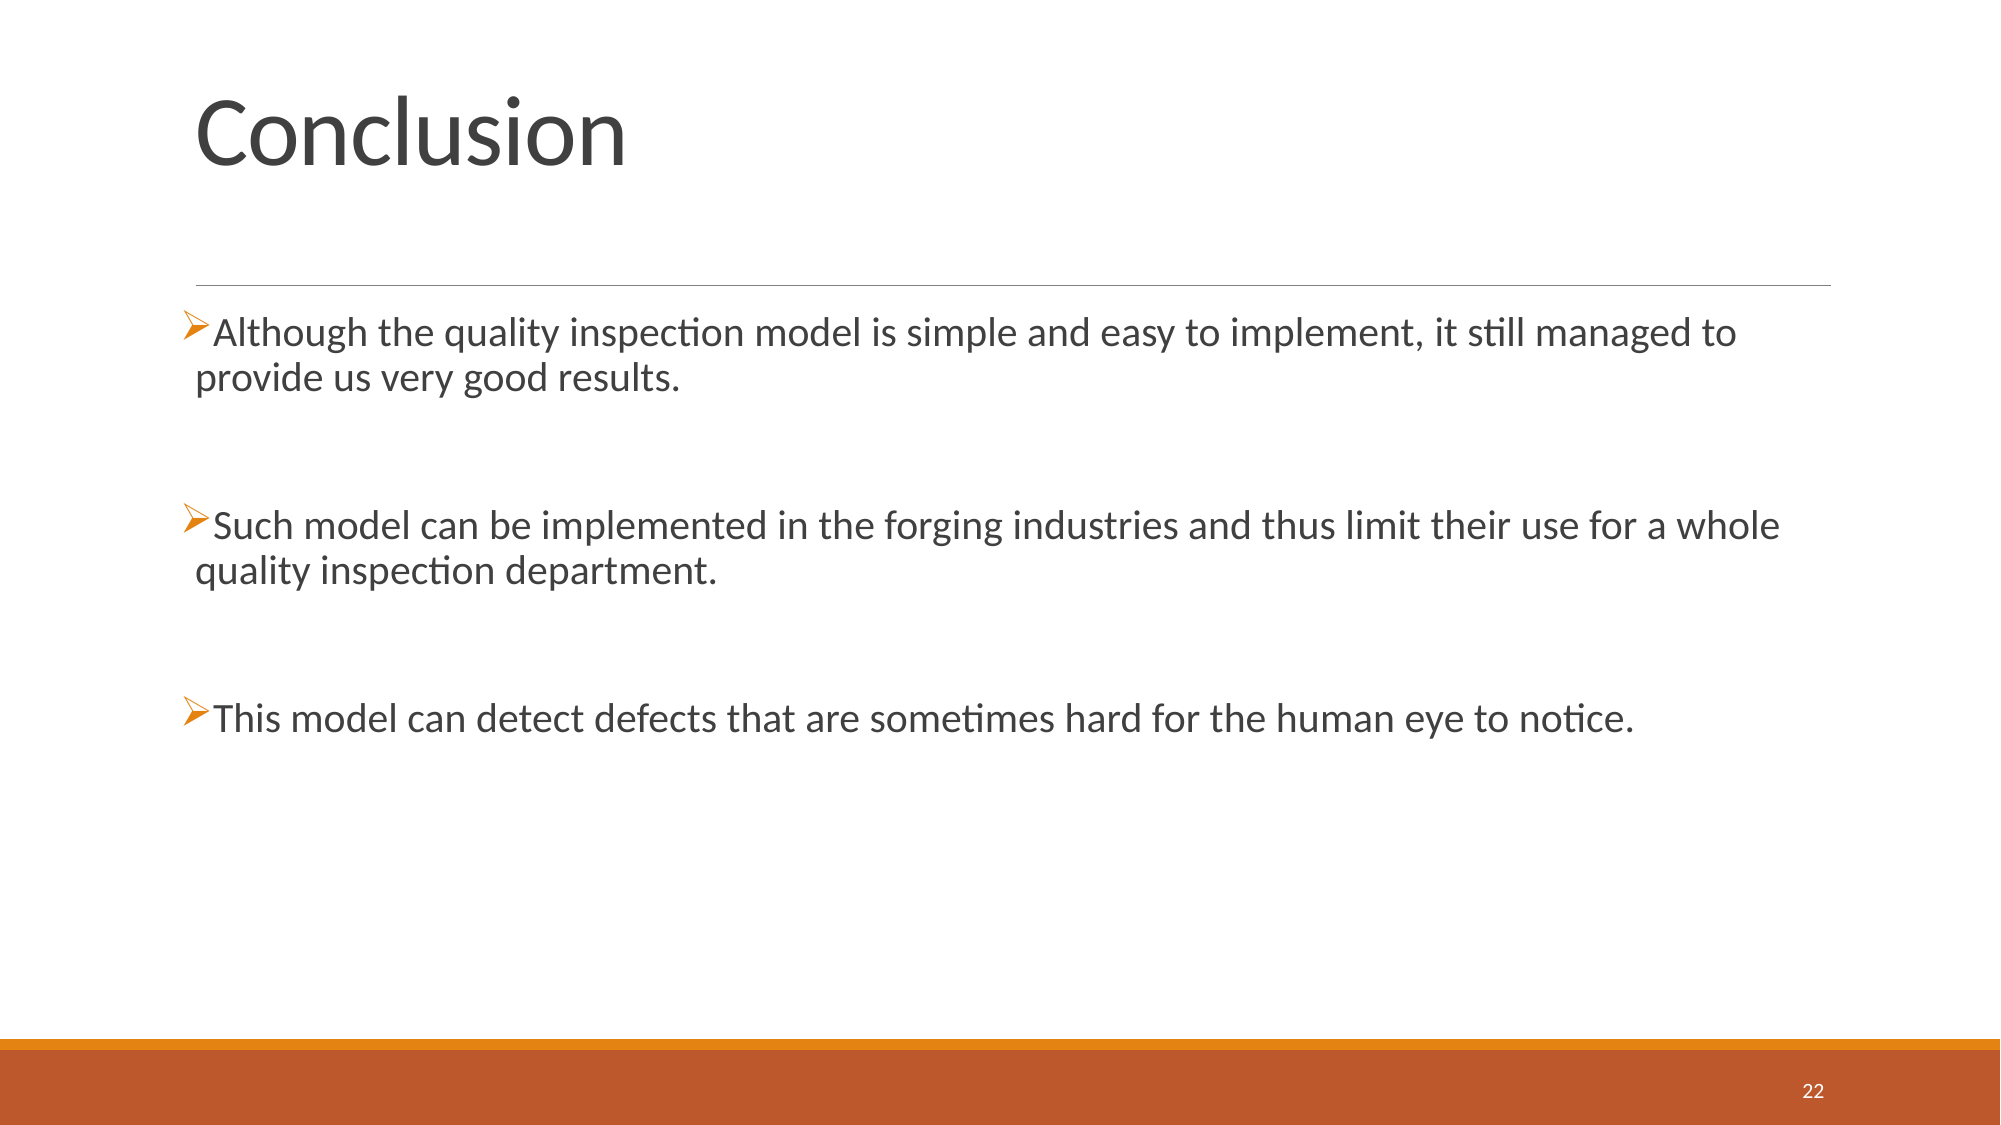

# Conclusion
Although the quality inspection model is simple and easy to implement, it still managed to provide us very good results.

Such model can be implemented in the forging industries and thus limit their use for a whole quality inspection department.

This model can detect defects that are sometimes hard for the human eye to notice.

22